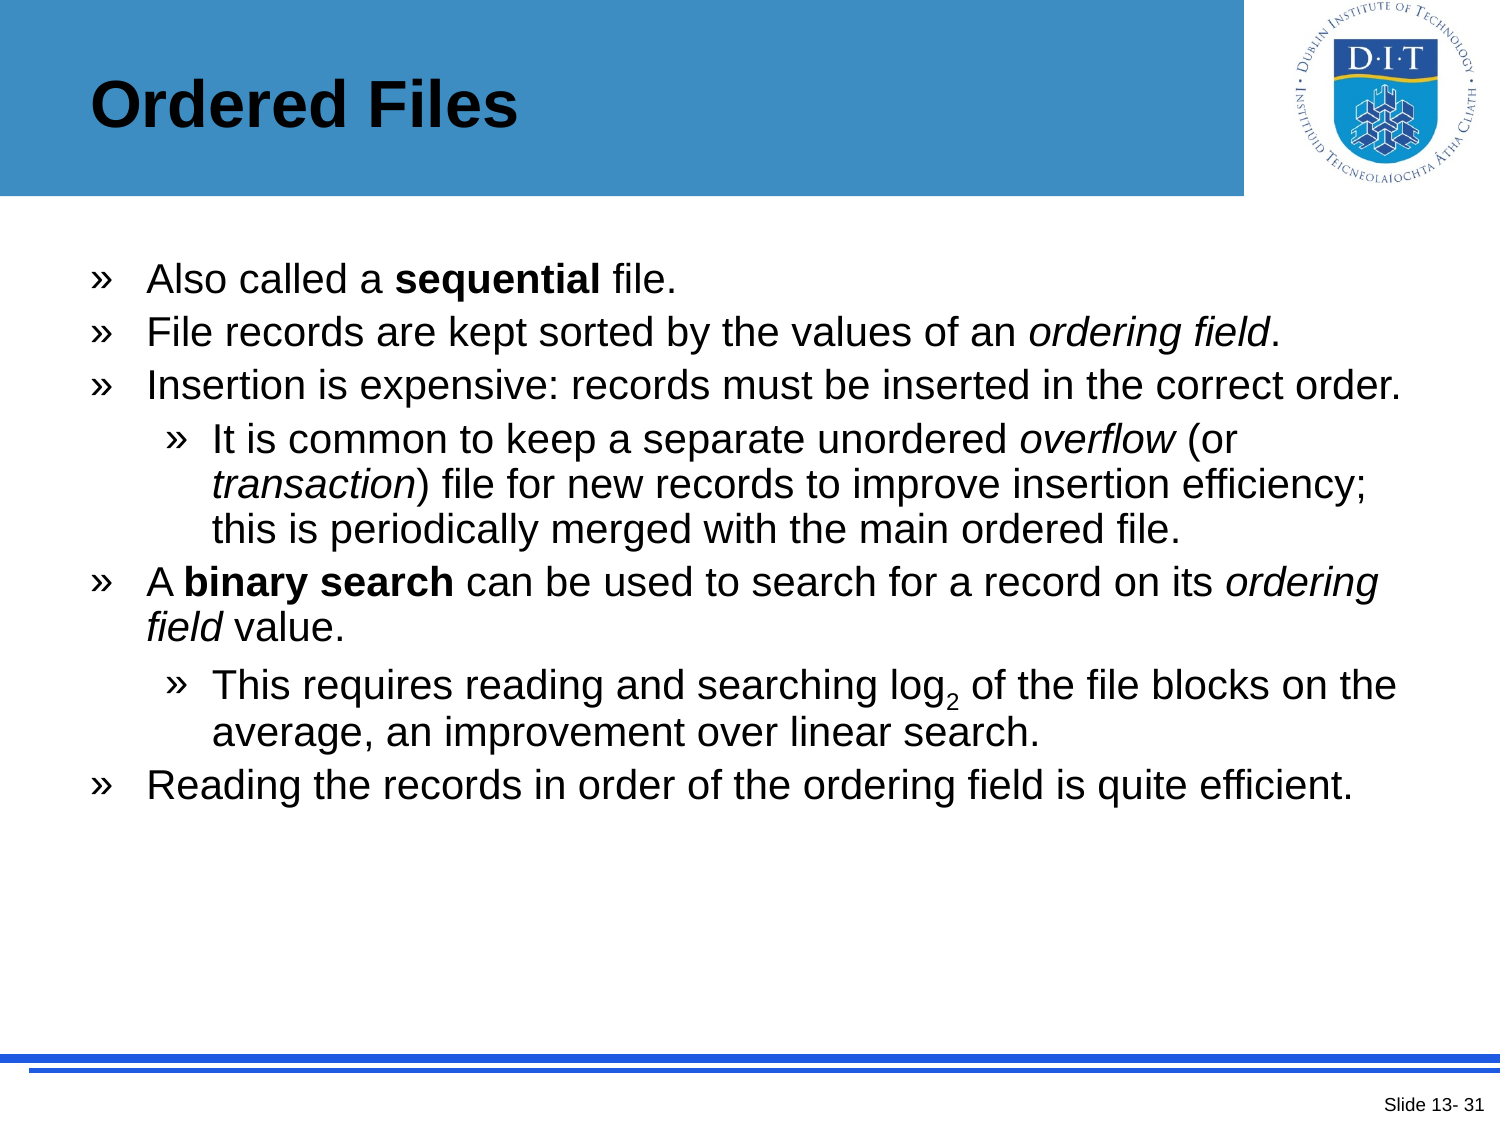

# Ordered Files
Also called a sequential file.
File records are kept sorted by the values of an ordering field.
Insertion is expensive: records must be inserted in the correct order.
It is common to keep a separate unordered overflow (or transaction) file for new records to improve insertion efficiency; this is periodically merged with the main ordered file.
A binary search can be used to search for a record on its ordering field value.
This requires reading and searching log2 of the file blocks on the average, an improvement over linear search.
Reading the records in order of the ordering field is quite efficient.
Slide 13- 31